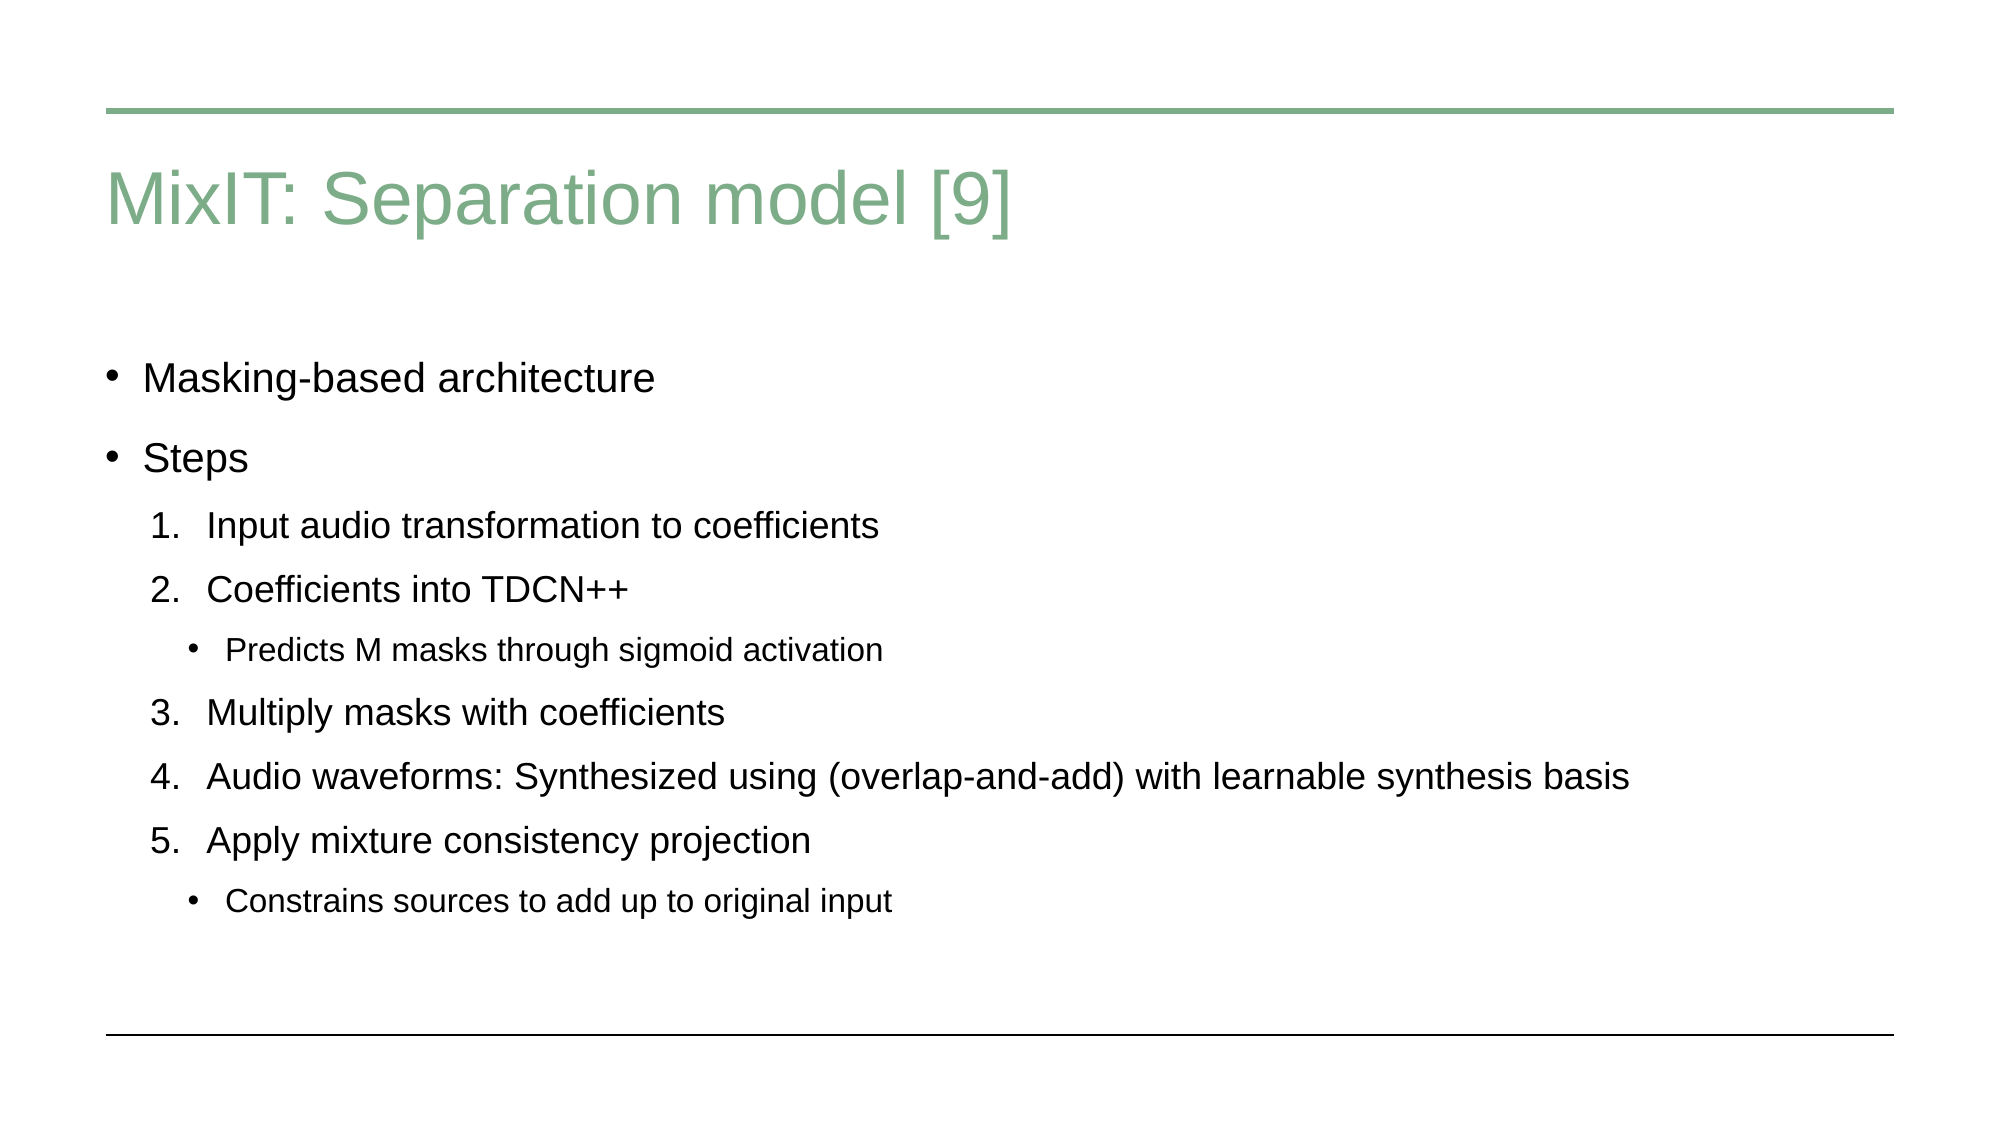

# MixIT: Separation model [9]
Masking-based architecture
Steps
Input audio transformation to coefficients
Coefficients into TDCN++
Predicts M masks through sigmoid activation
Multiply masks with coefficients
Audio waveforms: Synthesized using (overlap-and-add) with learnable synthesis basis
Apply mixture consistency projection
Constrains sources to add up to original input